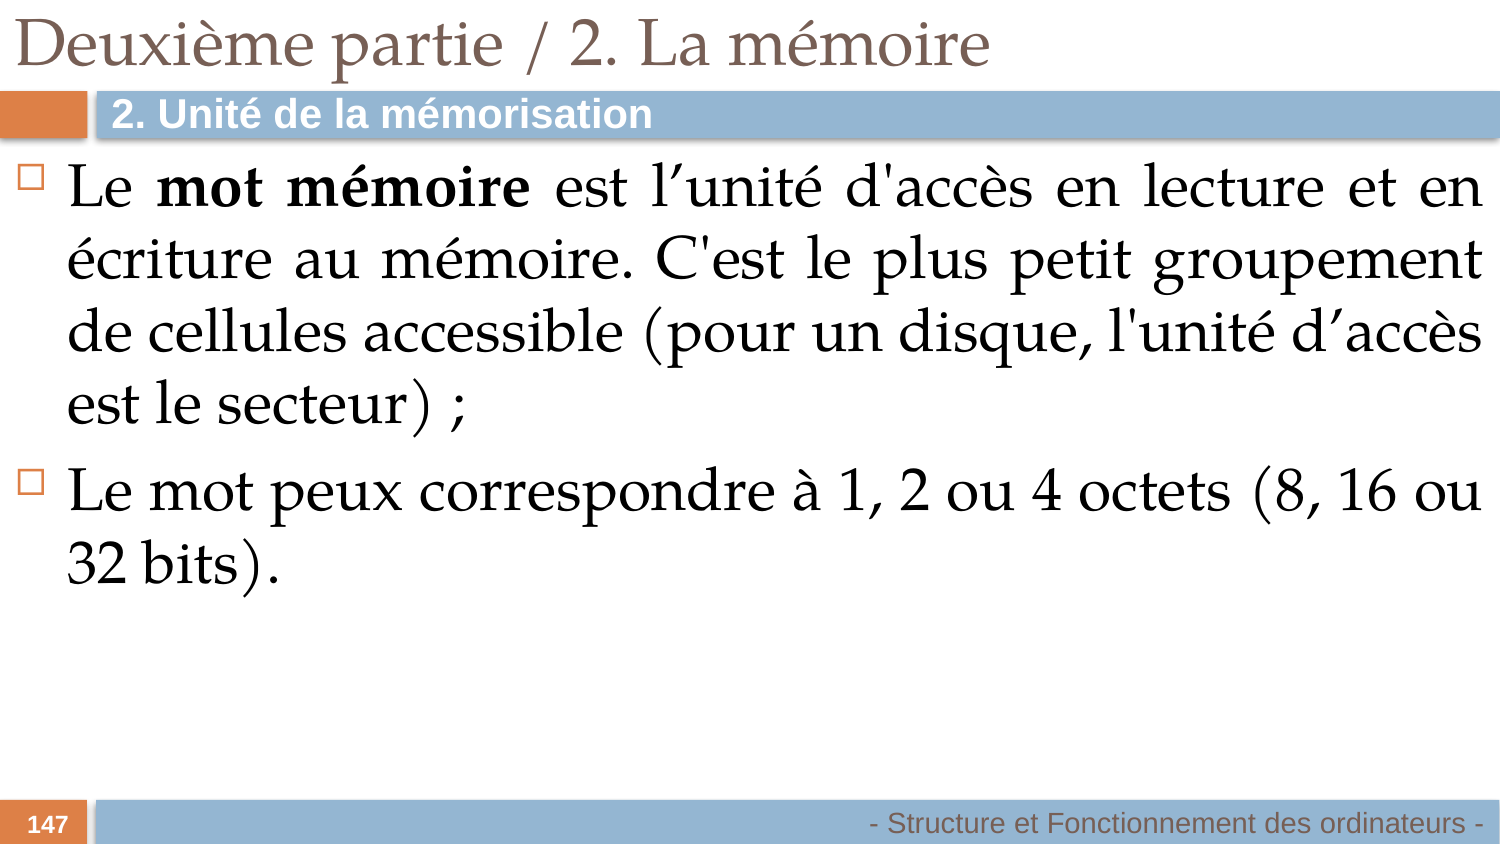

# Deuxième partie / 2. La mémoire
2. Unité de la mémorisation
Le mot mémoire est l’unité d'accès en lecture et en écriture au mémoire. C'est le plus petit groupement de cellules accessible (pour un disque, l'unité d’accès est le secteur) ;
Le mot peux correspondre à 1, 2 ou 4 octets (8, 16 ou 32 bits).
- Structure et Fonctionnement des ordinateurs -